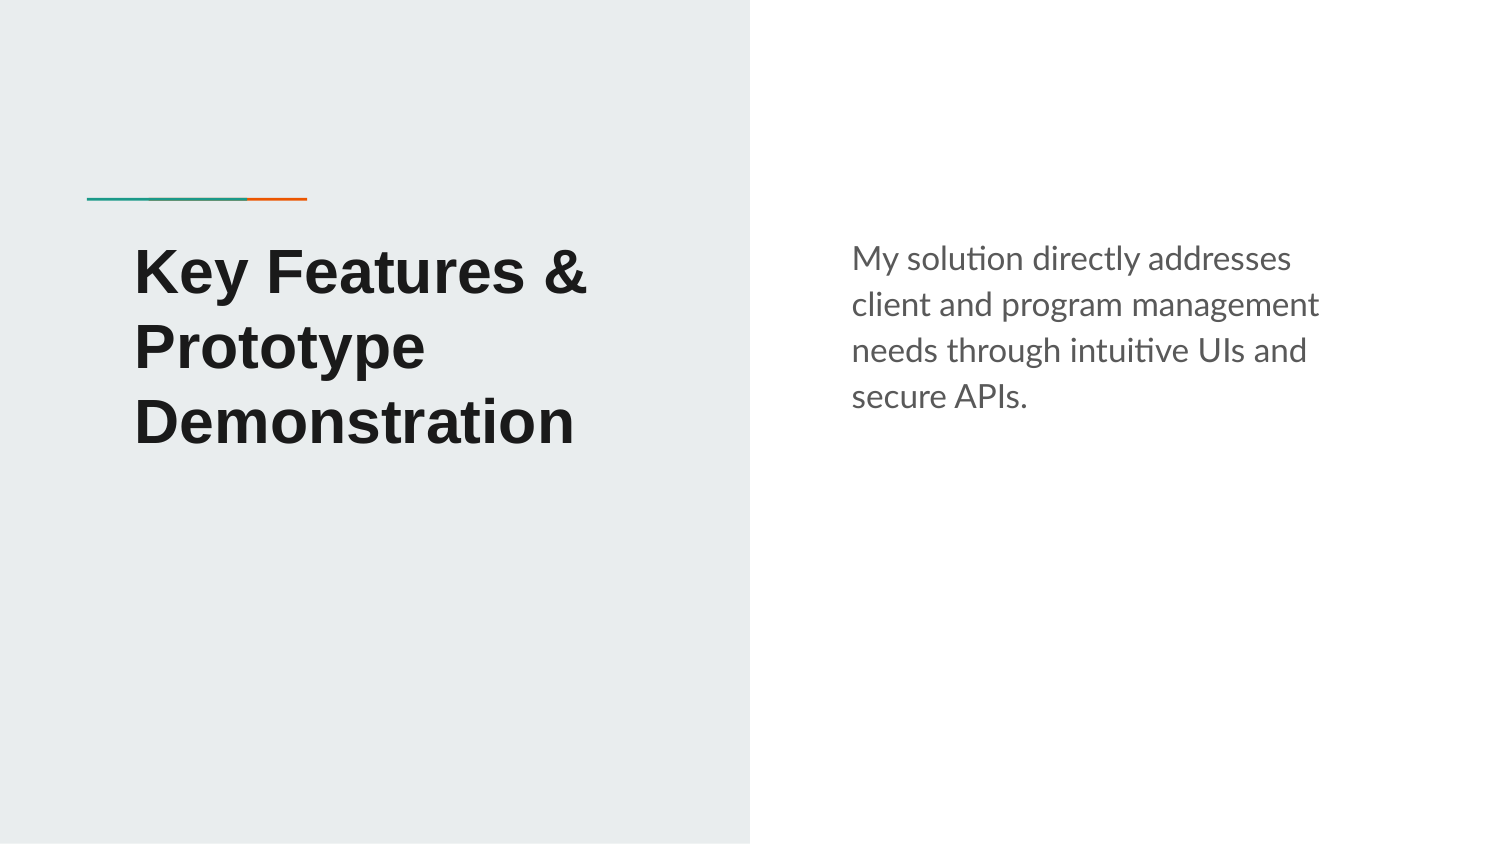

# Key Features & Prototype Demonstration
My solution directly addresses client and program management needs through intuitive UIs and secure APIs.